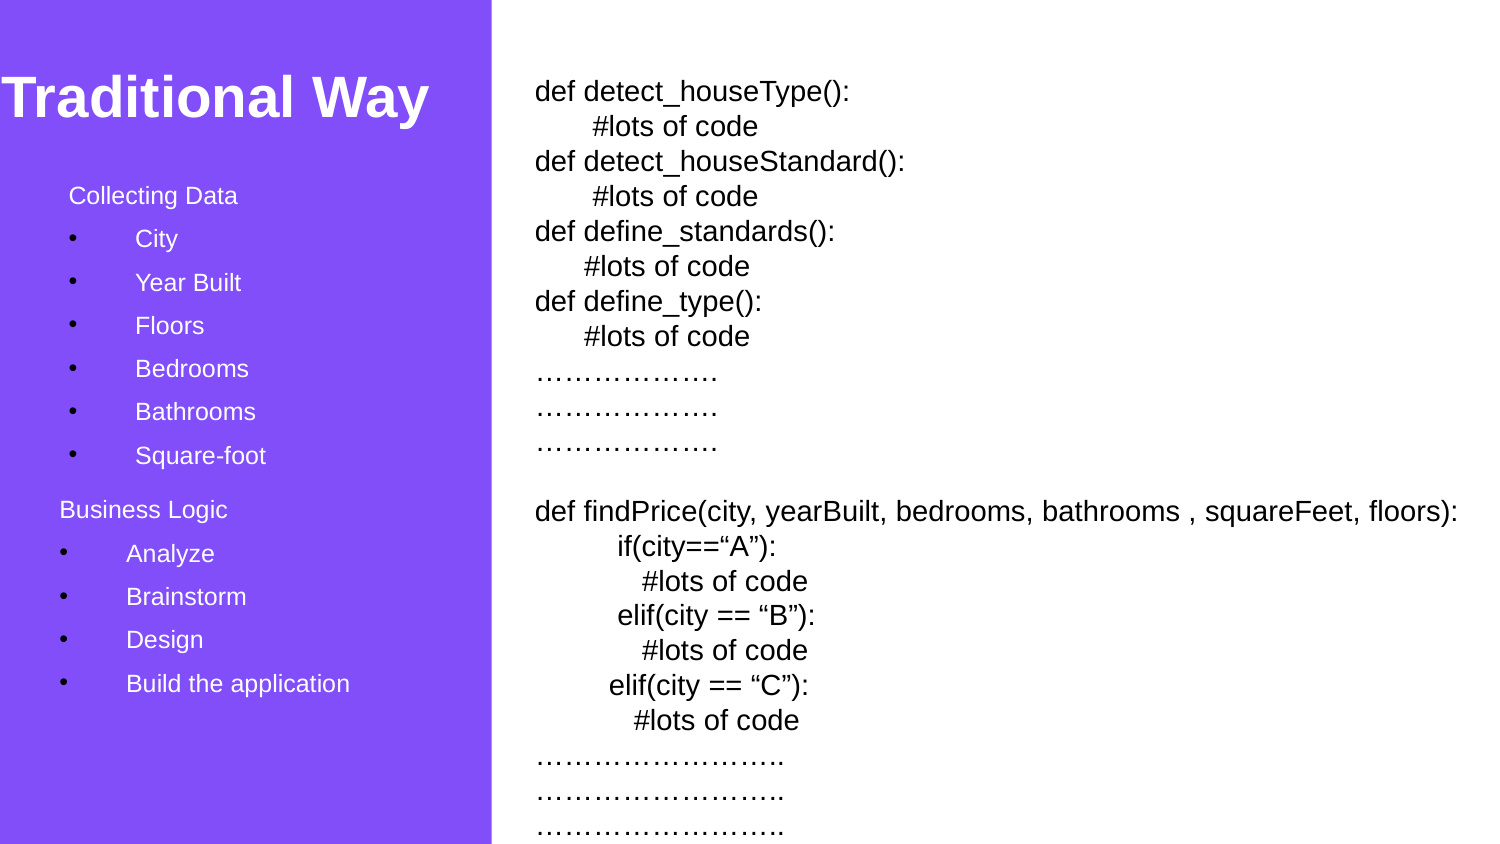

# Traditional Way
def detect_houseType():
       #lots of code
def detect_houseStandard():
       #lots of code
def define_standards():
      #lots of code
def define_type():
      #lots of code
……………….
……………….
……………….

def findPrice(city, yearBuilt, bedrooms, bathrooms , squareFeet, floors):
          if(city==“A”):
             #lots of code
          elif(city == “B”):
             #lots of code
         elif(city == “C”):
            #lots of code
……………………..
……………………..
……………………..

Collecting Data
City
Year Built
Floors
Bedrooms
Bathrooms
Square-foot

Business Logic
Analyze
Brainstorm
Design
Build the application